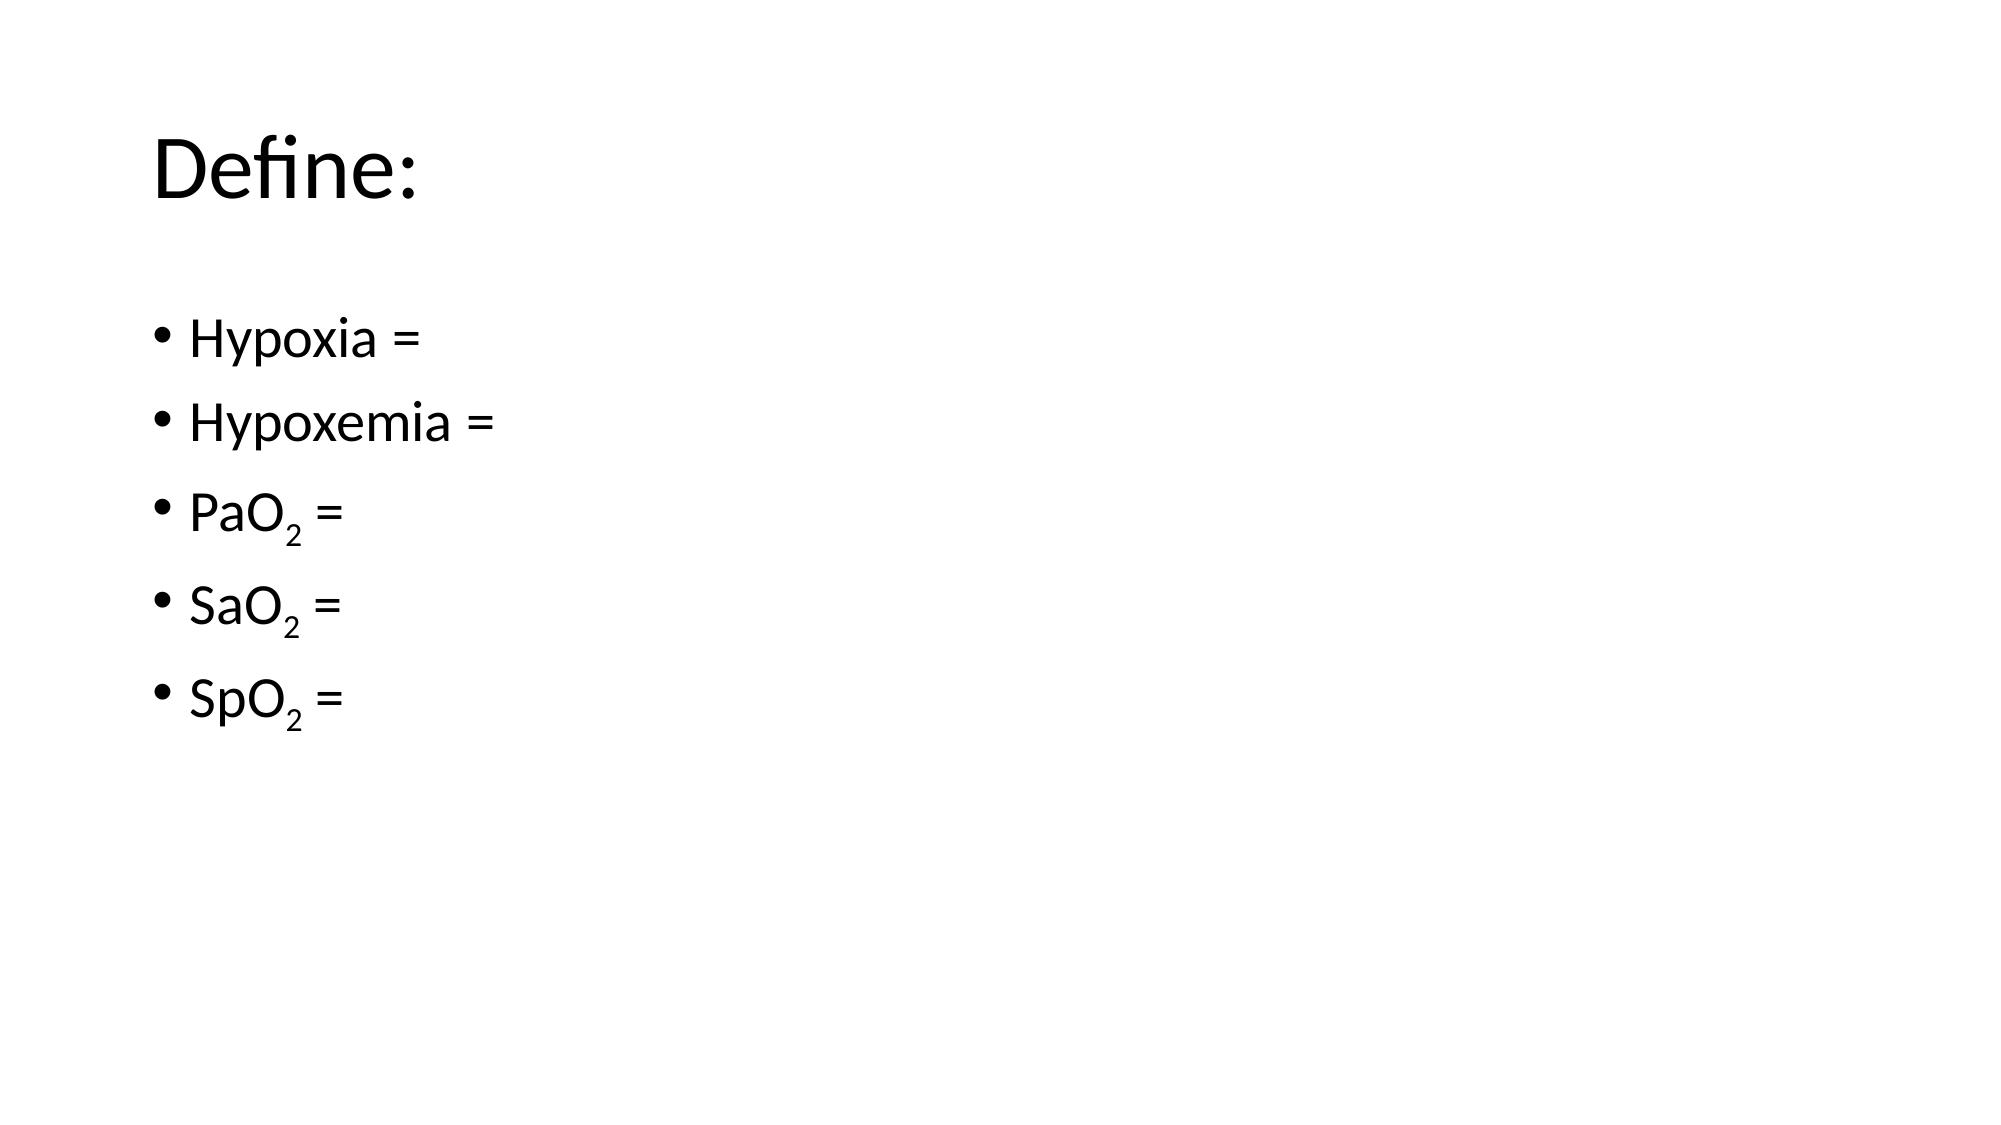

# Define:
Hypoxia =
Hypoxemia =
PaO2 =
SaO2 =
SpO2 =